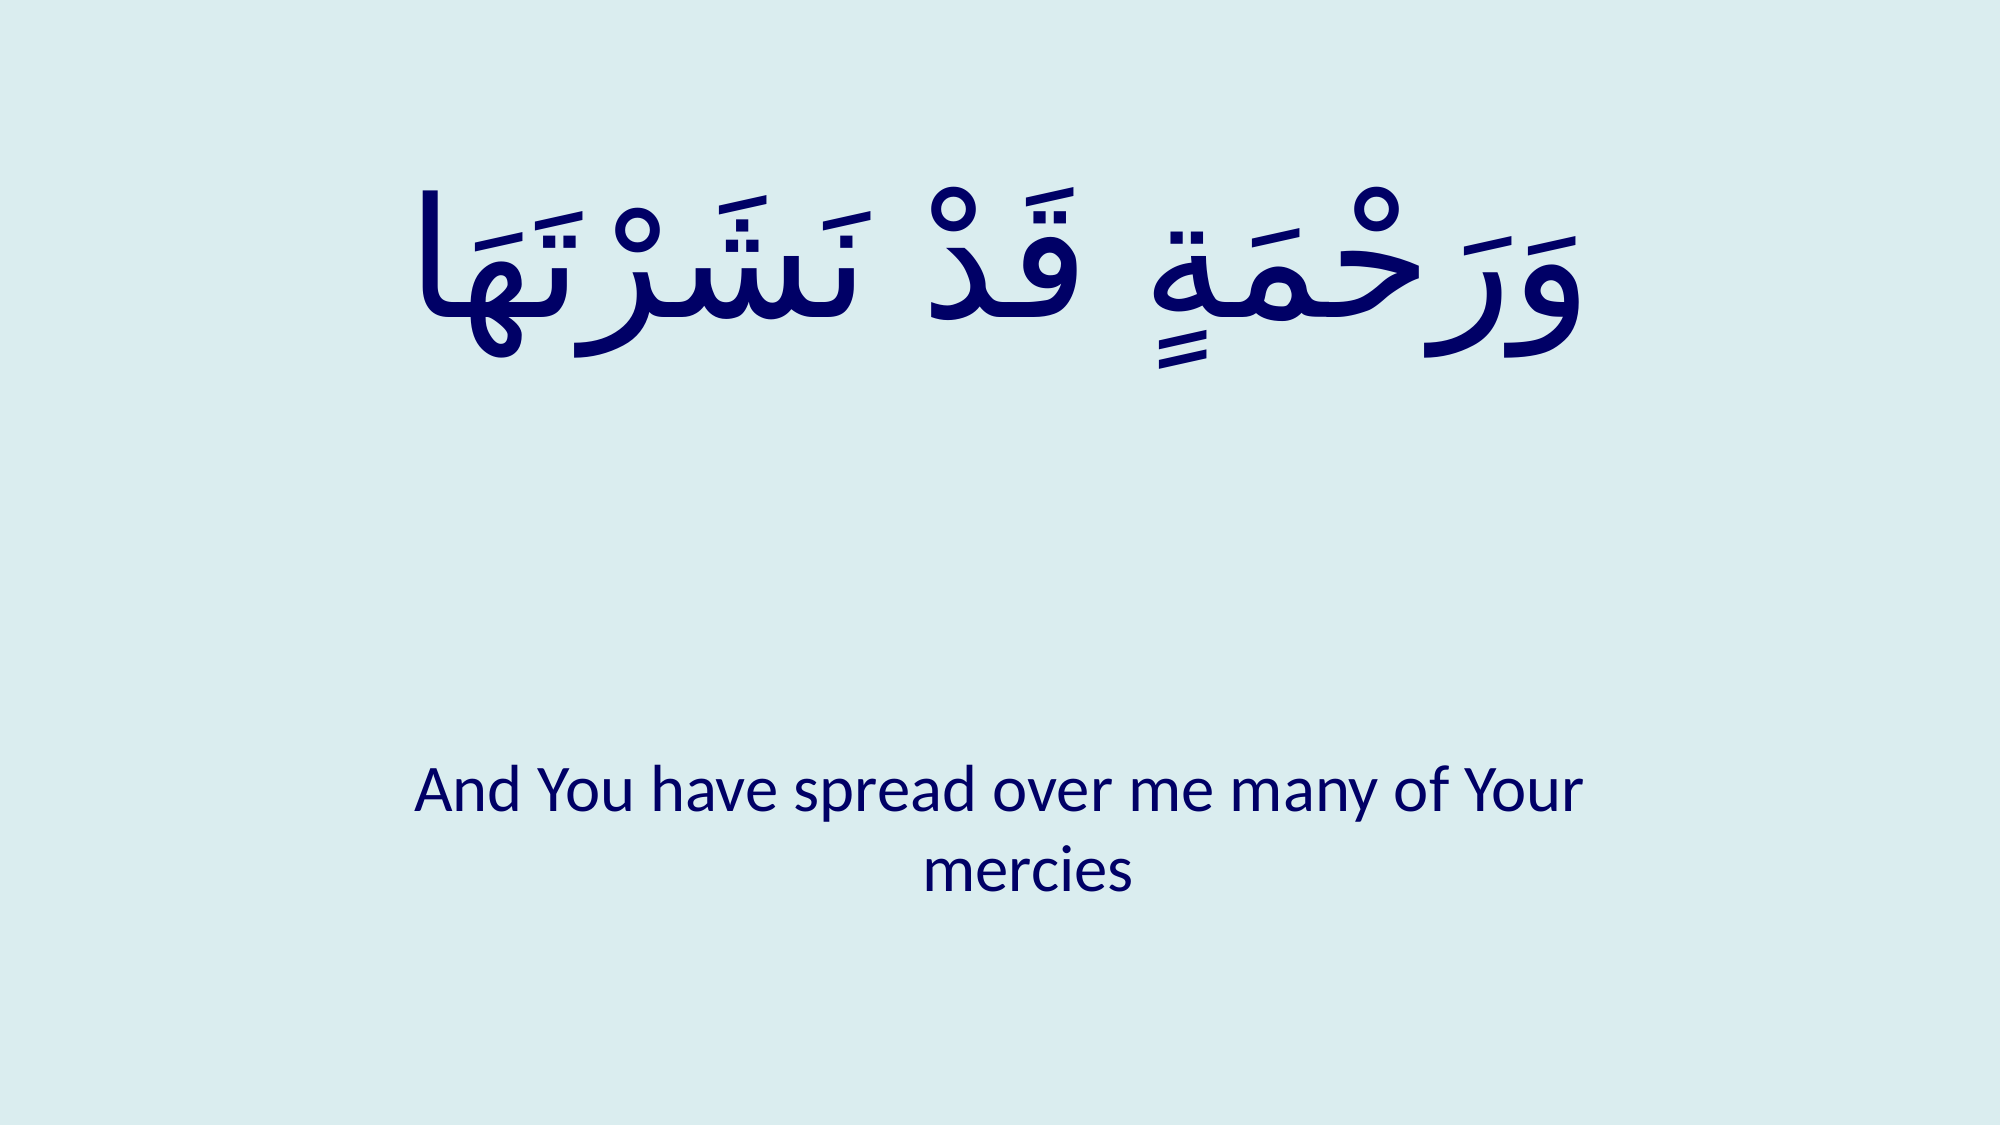

# وَرَحْمَةٍ قَدْ نَشَرْتَهَا
And You have spread over me many of Your mercies